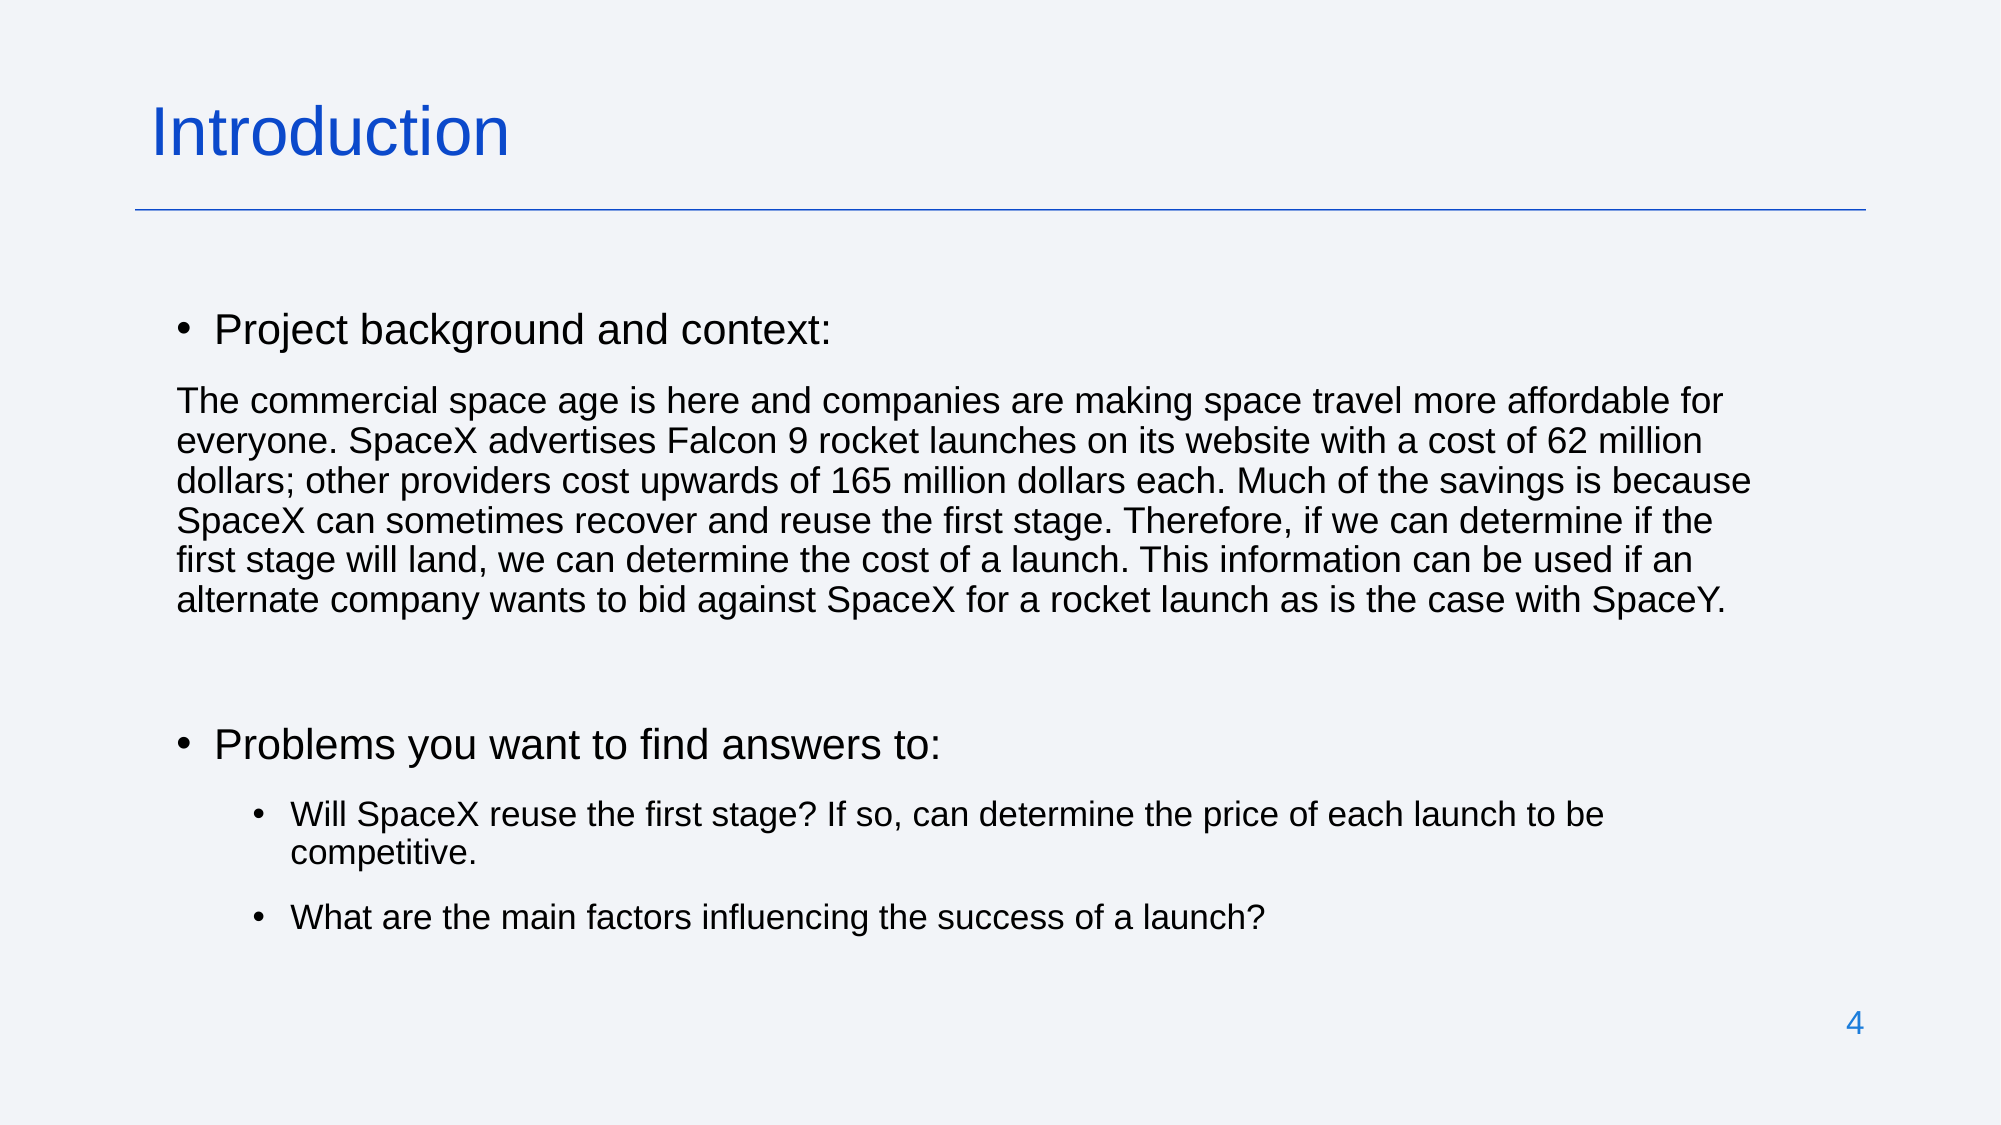

Introduction
Project background and context:
The commercial space age is here and companies are making space travel more affordable for everyone. SpaceX advertises Falcon 9 rocket launches on its website with a cost of 62 million dollars; other providers cost upwards of 165 million dollars each. Much of the savings is because SpaceX can sometimes recover and reuse the first stage. Therefore, if we can determine if the first stage will land, we can determine the cost of a launch. This information can be used if an alternate company wants to bid against SpaceX for a rocket launch as is the case with SpaceY.

Problems you want to find answers to:
Will SpaceX reuse the first stage? If so, can determine the price of each launch to be competitive.
What are the main factors influencing the success of a launch?

4